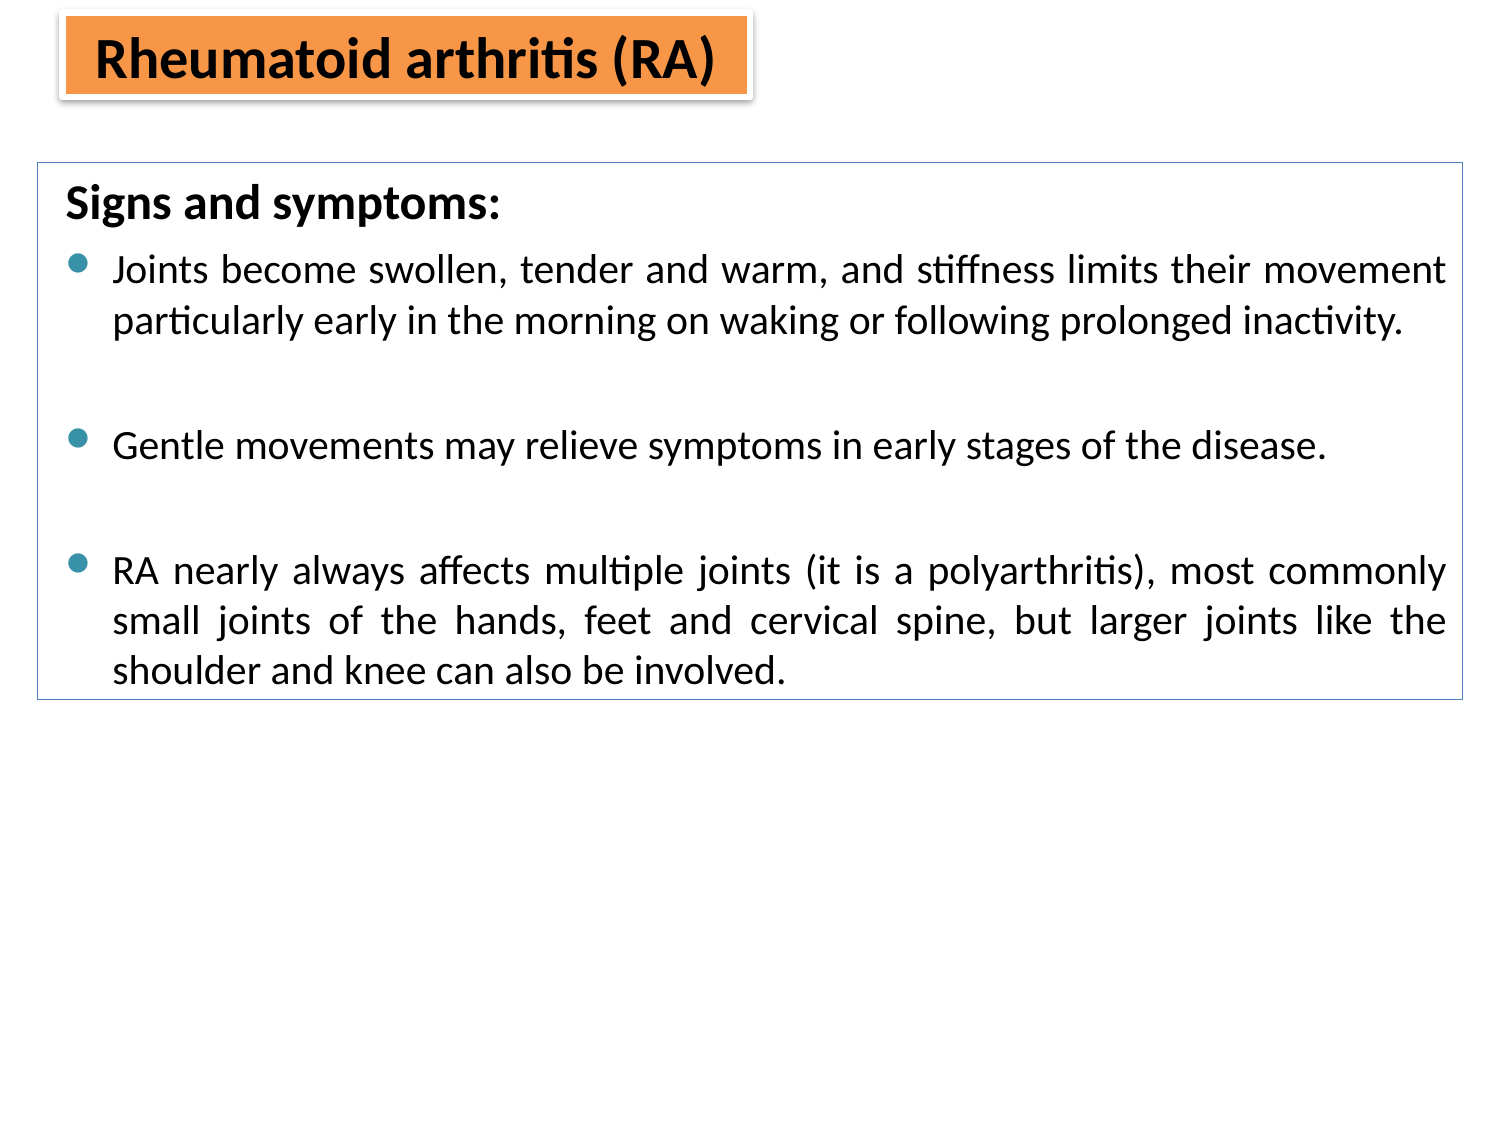

Rheumatoid arthritis (RA)
Signs and symptoms:
Joints become swollen, tender and warm, and stiffness limits their movement particularly early in the morning on waking or following prolonged inactivity.

Gentle movements may relieve symptoms in early stages of the disease.

RA nearly always affects multiple joints (it is a polyarthritis), most commonly small joints of the hands, feet and cervical spine, but larger joints like the shoulder and knee can also be involved.